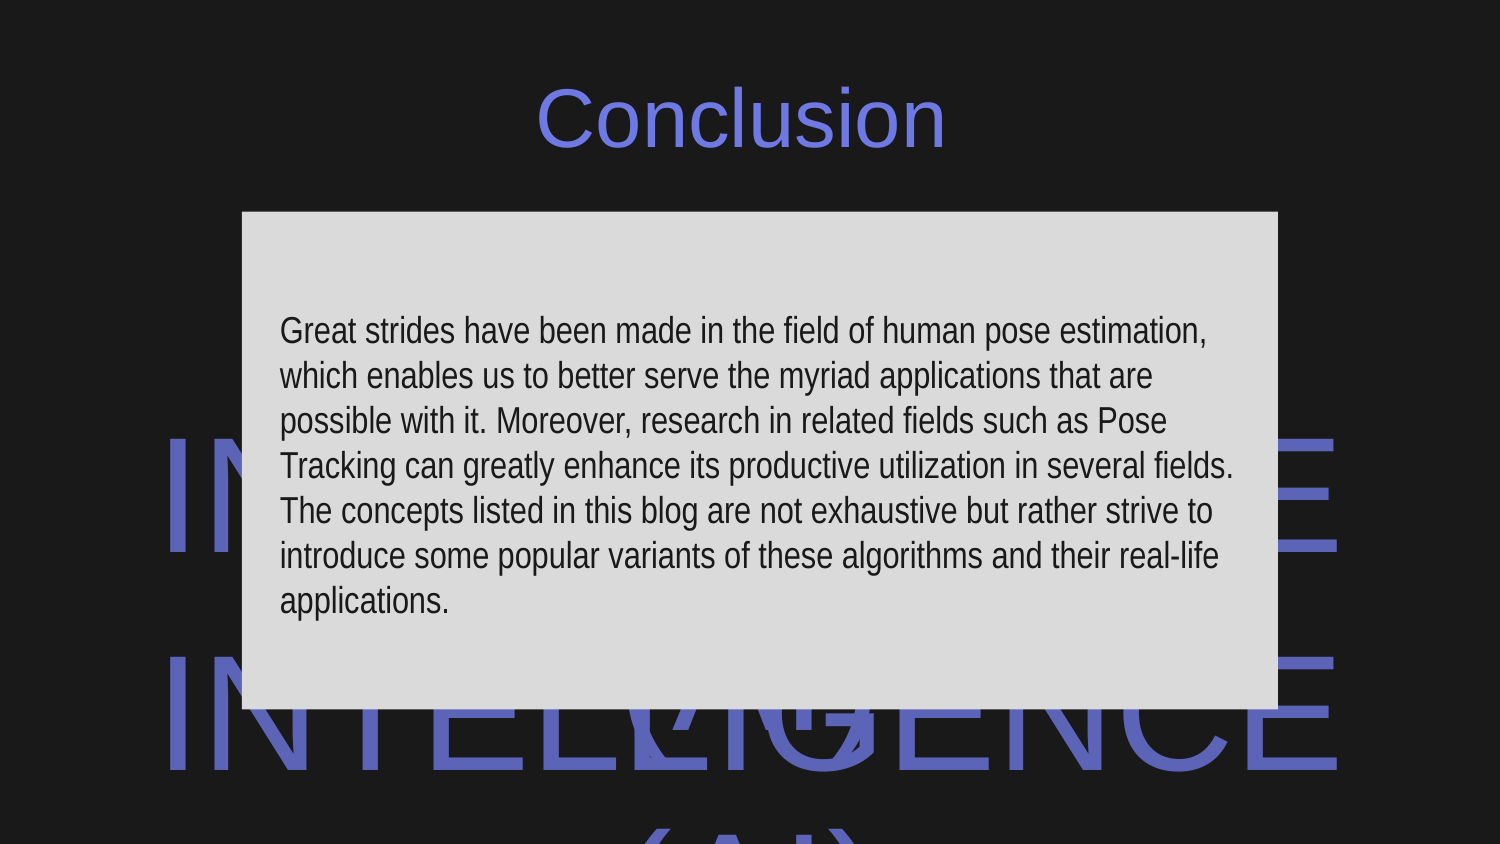

# Conclusion

Great strides have been made in the field of human pose estimation, which enables us to better serve the myriad applications that are possible with it. Moreover, research in related fields such as Pose Tracking can greatly enhance its productive utilization in several fields. The concepts listed in this blog are not exhaustive but rather strive to introduce some popular variants of these algorithms and their real-life applications.